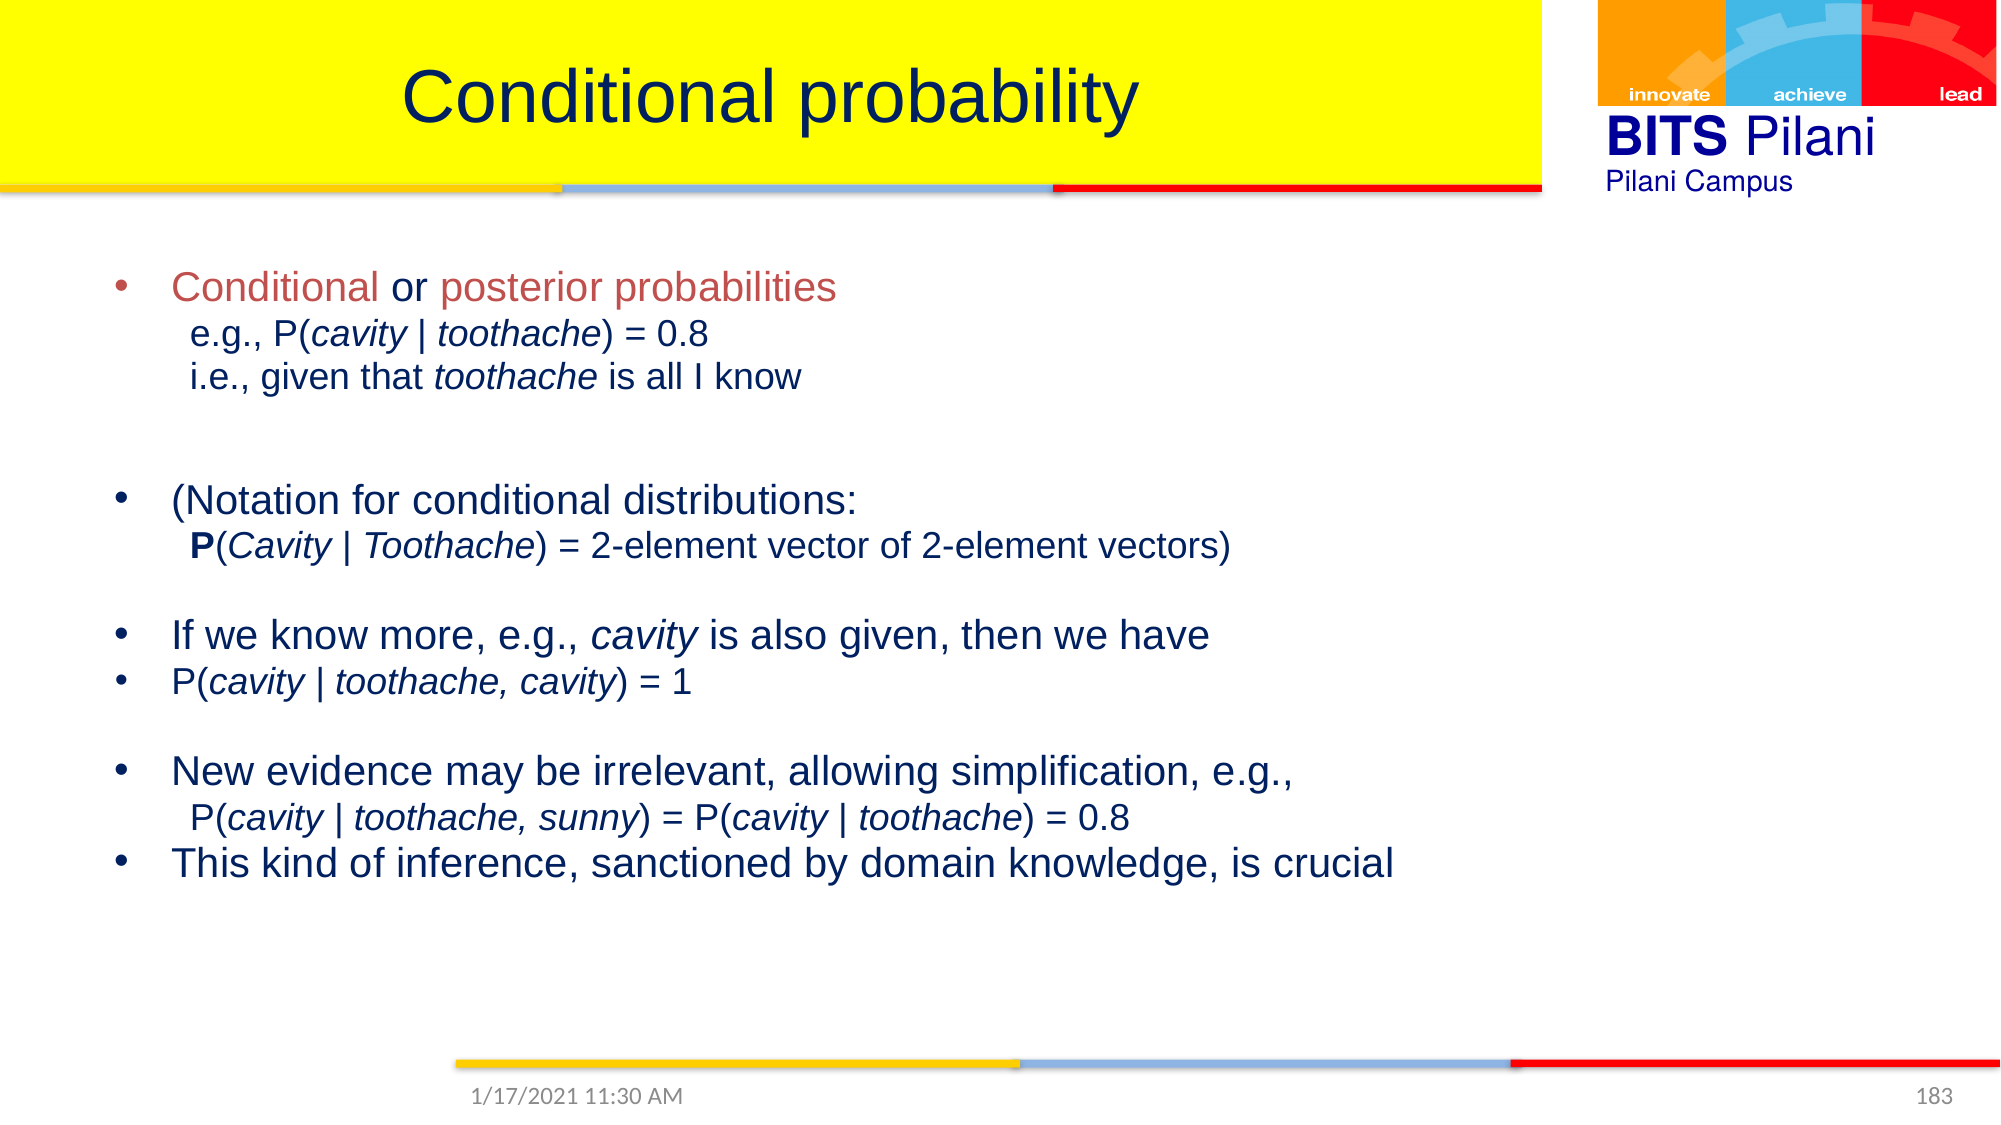

# Conditional probability
Conditional or posterior probabilities
e.g., P(cavity | toothache) = 0.8
i.e., given that toothache is all I know

(Notation for conditional distributions:
P(Cavity | Toothache) = 2-element vector of 2-element vectors)

If we know more, e.g., cavity is also given, then we have
P(cavity | toothache, cavity) = 1

New evidence may be irrelevant, allowing simplification, e.g.,
P(cavity | toothache, sunny) = P(cavity | toothache) = 0.8
This kind of inference, sanctioned by domain knowledge, is crucial
1/17/2021 11:30 AM
183